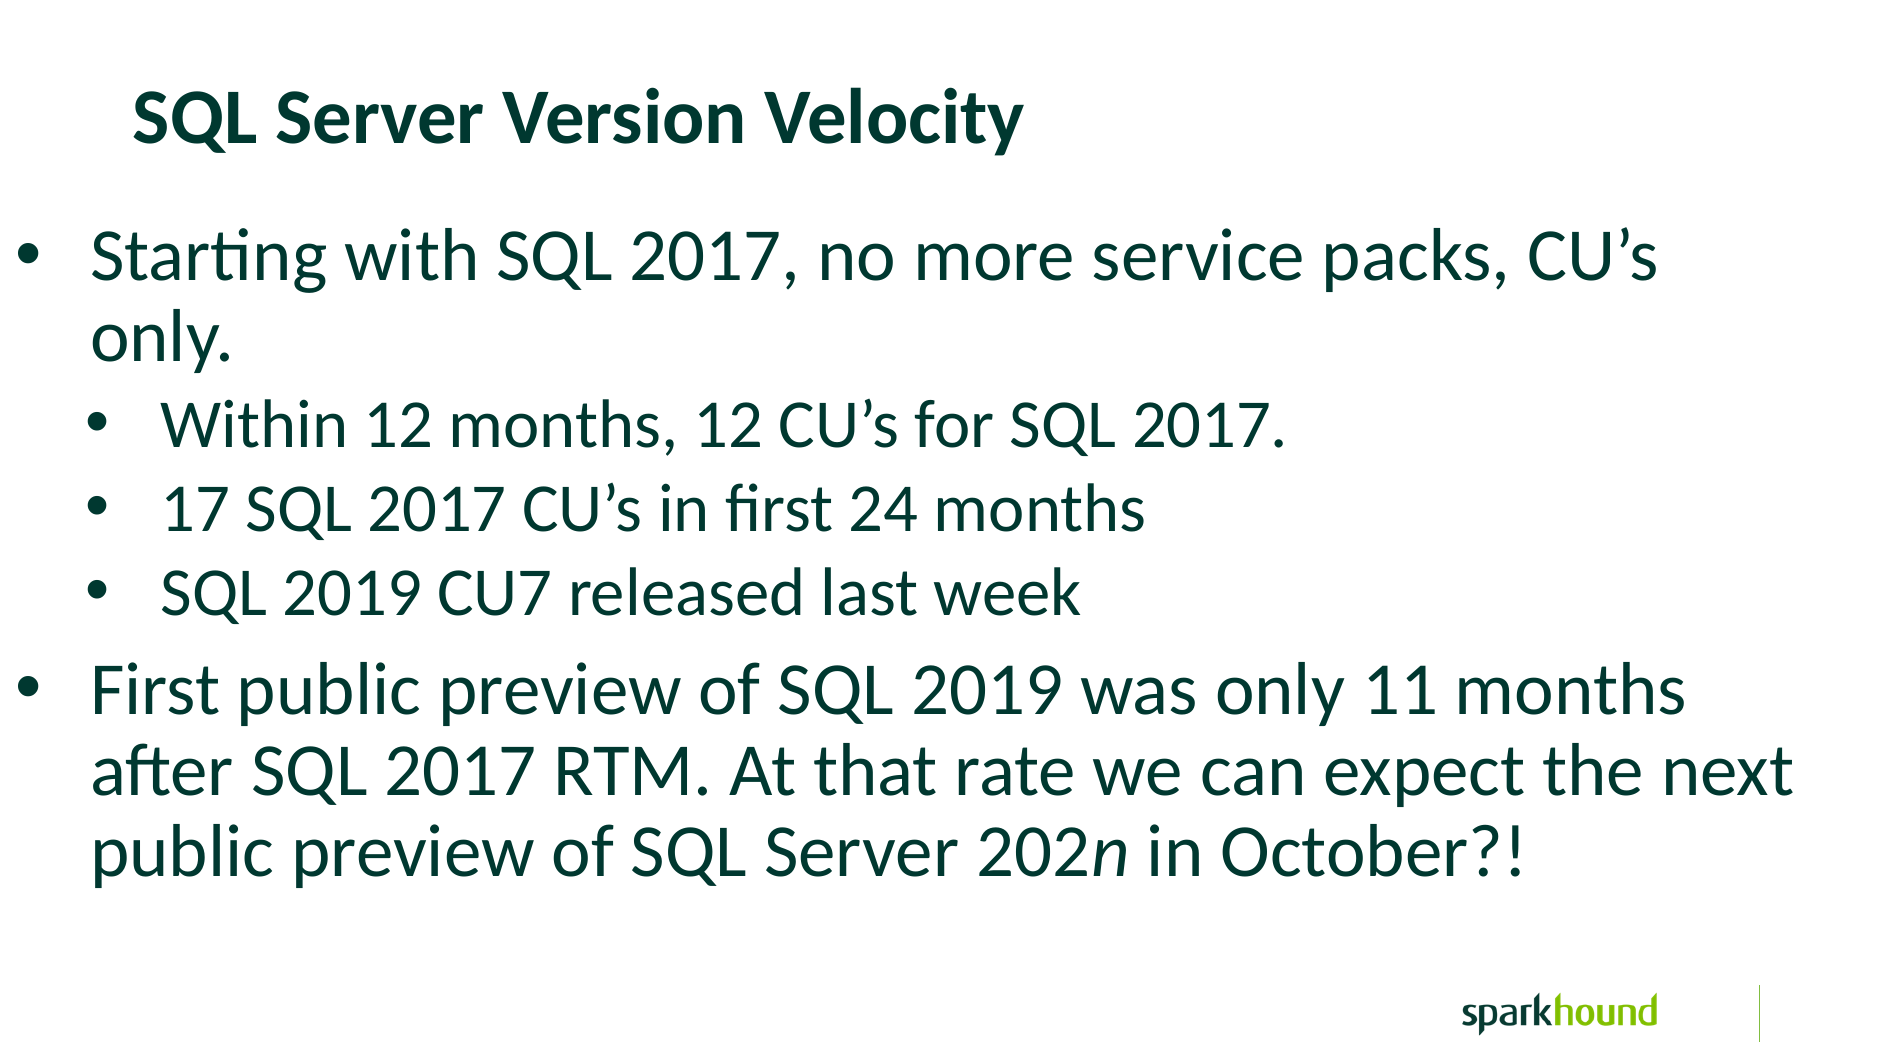

SQL Server Version Velocity
Starting with SQL 2017, no more service packs, CU’s only.
Within 12 months, 12 CU’s for SQL 2017.
17 SQL 2017 CU’s in first 24 months
SQL 2019 CU7 released last week
First public preview of SQL 2019 was only 11 months after SQL 2017 RTM. At that rate we can expect the next public preview of SQL Server 202n in October?!